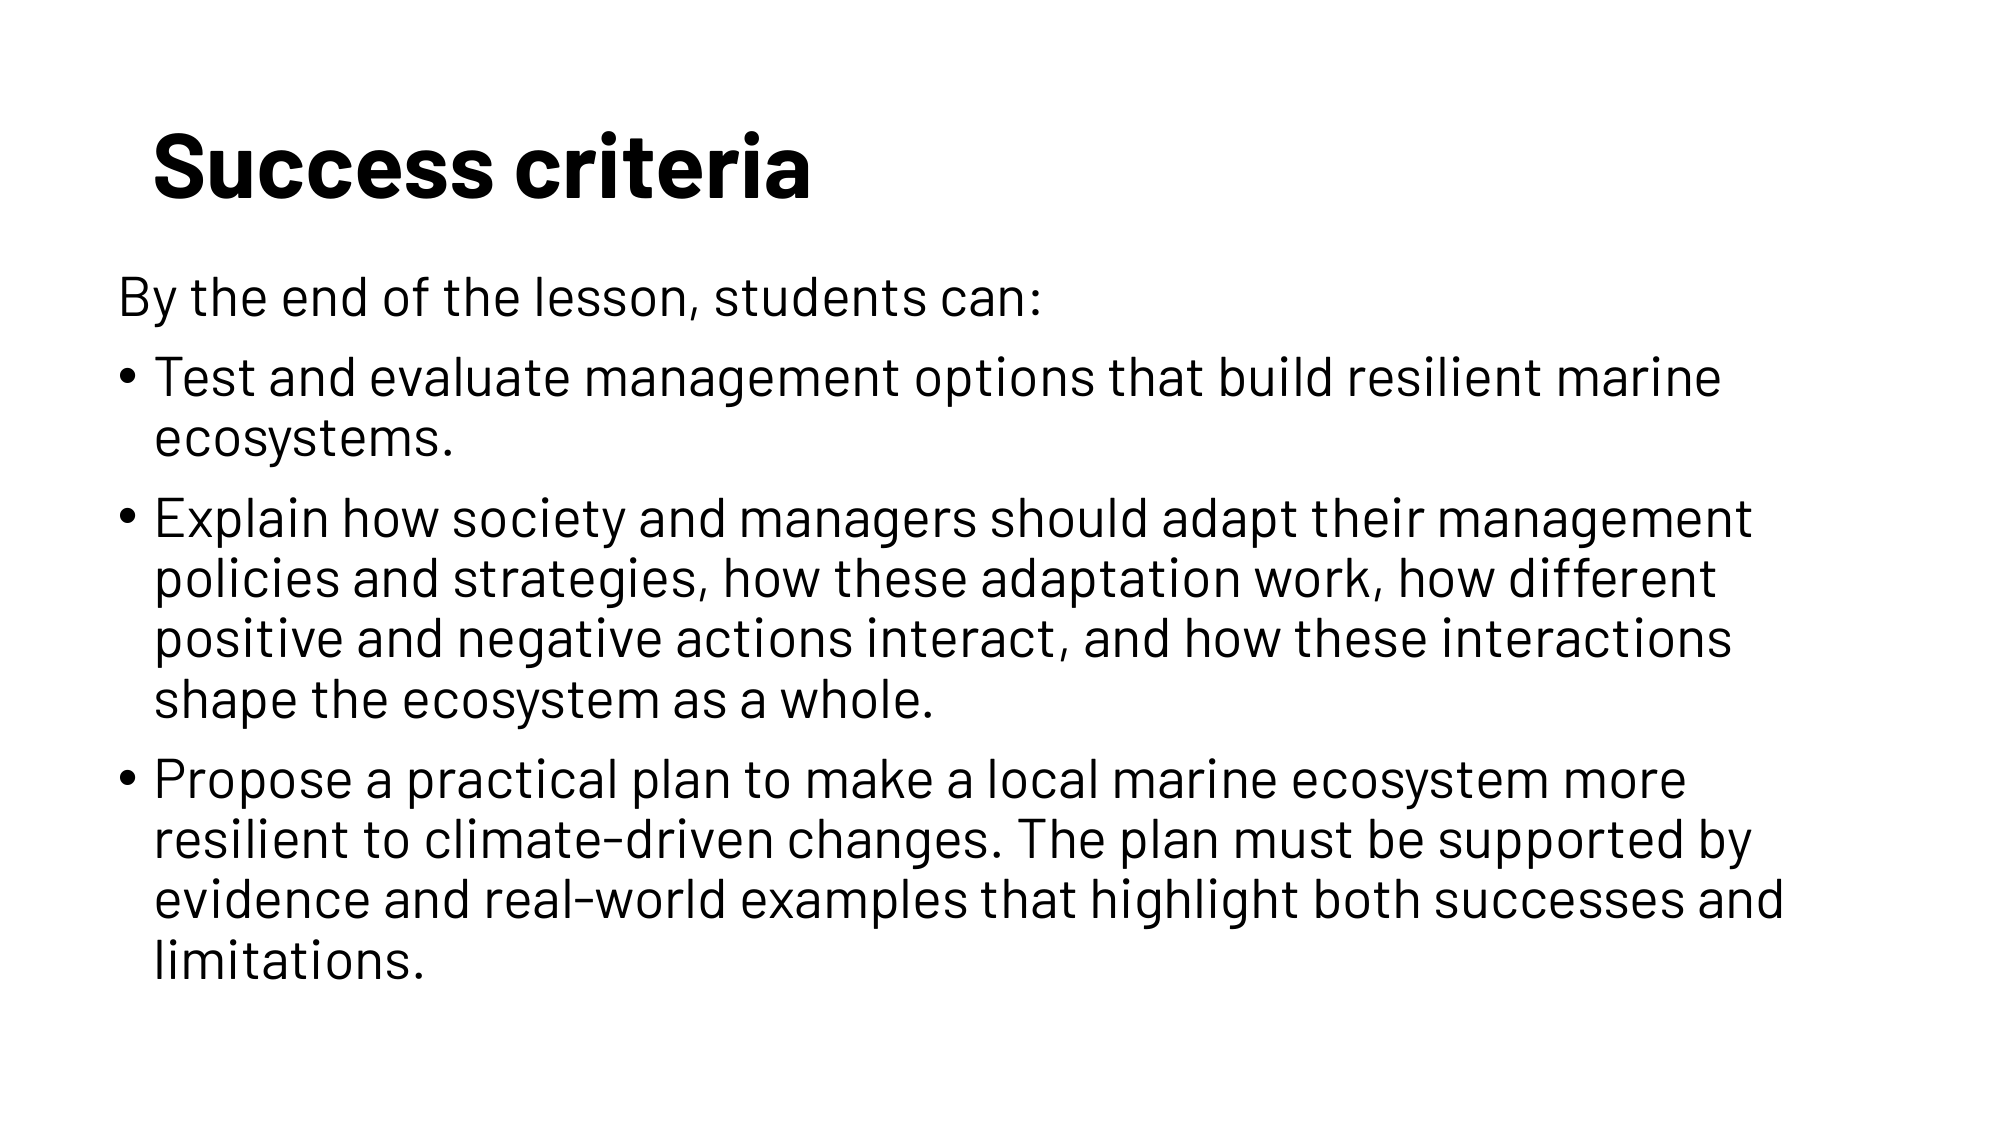

# Success criteria
By the end of the lesson, students can:
Test and evaluate management options that build resilient marine ecosystems.
Explain how society and managers should adapt their management policies and strategies, how these adaptation work, how different positive and negative actions interact, and how these interactions shape the ecosystem as a whole.
Propose a practical plan to make a local marine ecosystem more resilient to climate-driven changes. The plan must be supported by evidence and real-world examples that highlight both successes and limitations.